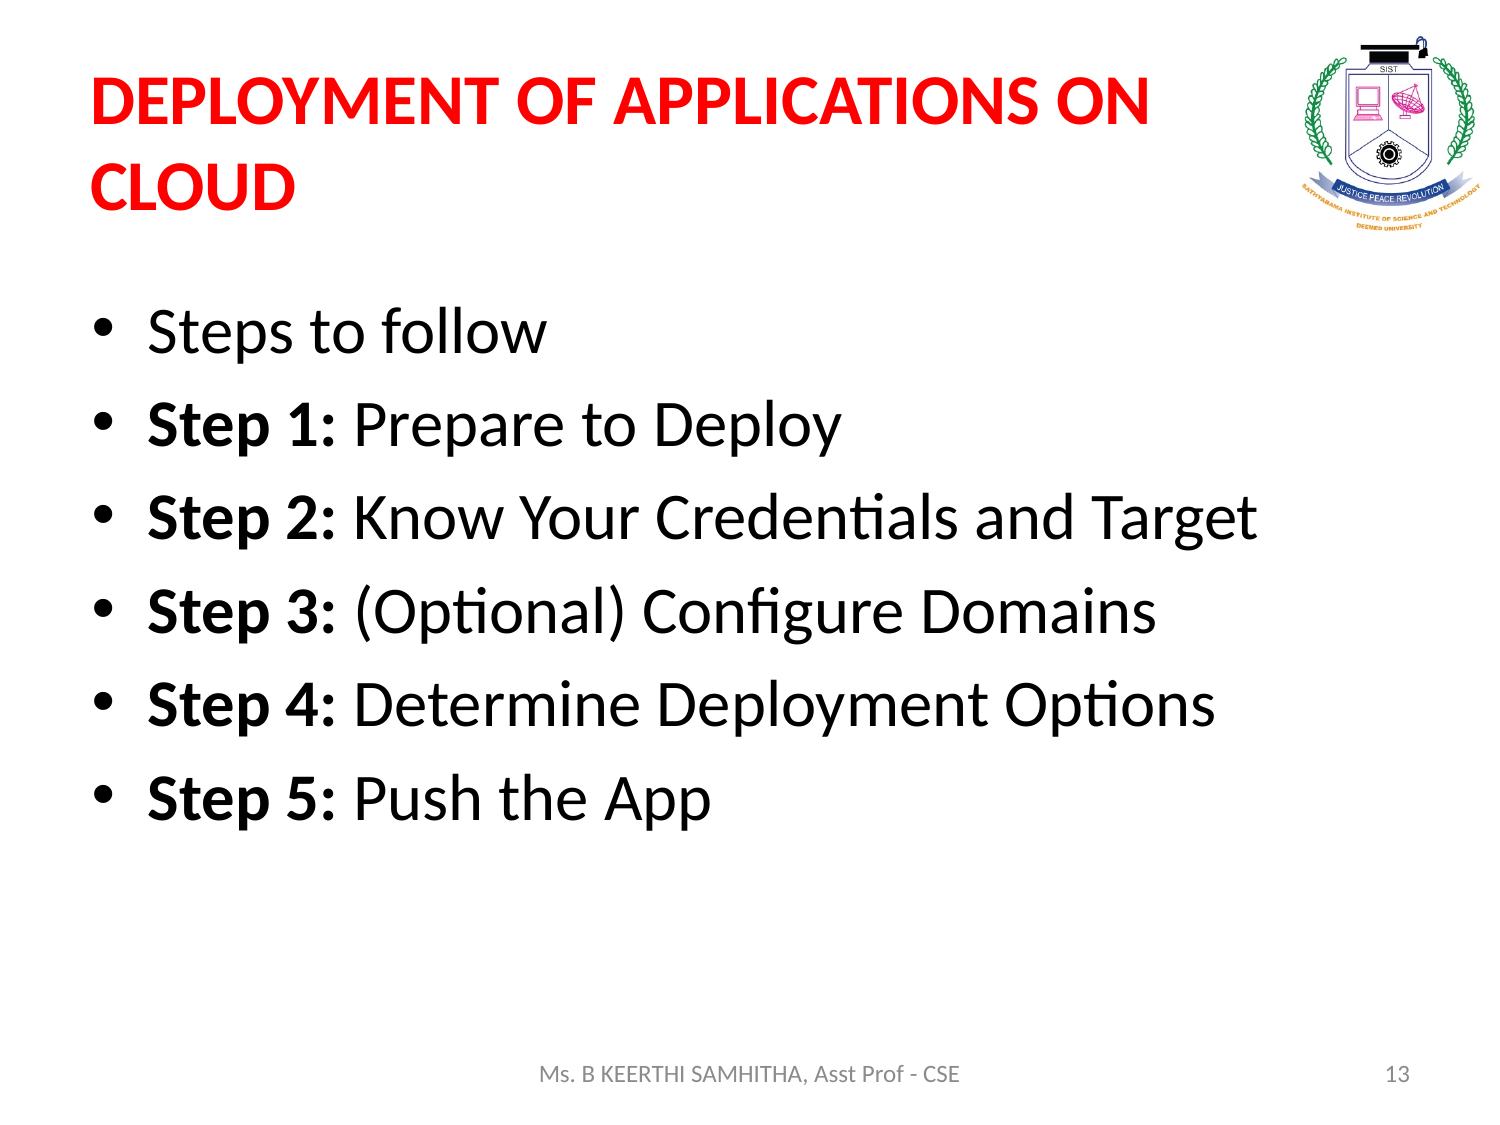

# DEPLOYMENT OF APPLICATIONS ON CLOUD
Steps to follow
Step 1: Prepare to Deploy
Step 2: Know Your Credentials and Target
Step 3: (Optional) Configure Domains
Step 4: Determine Deployment Options
Step 5: Push the App

Ms. B KEERTHI SAMHITHA, Asst Prof - CSE
13